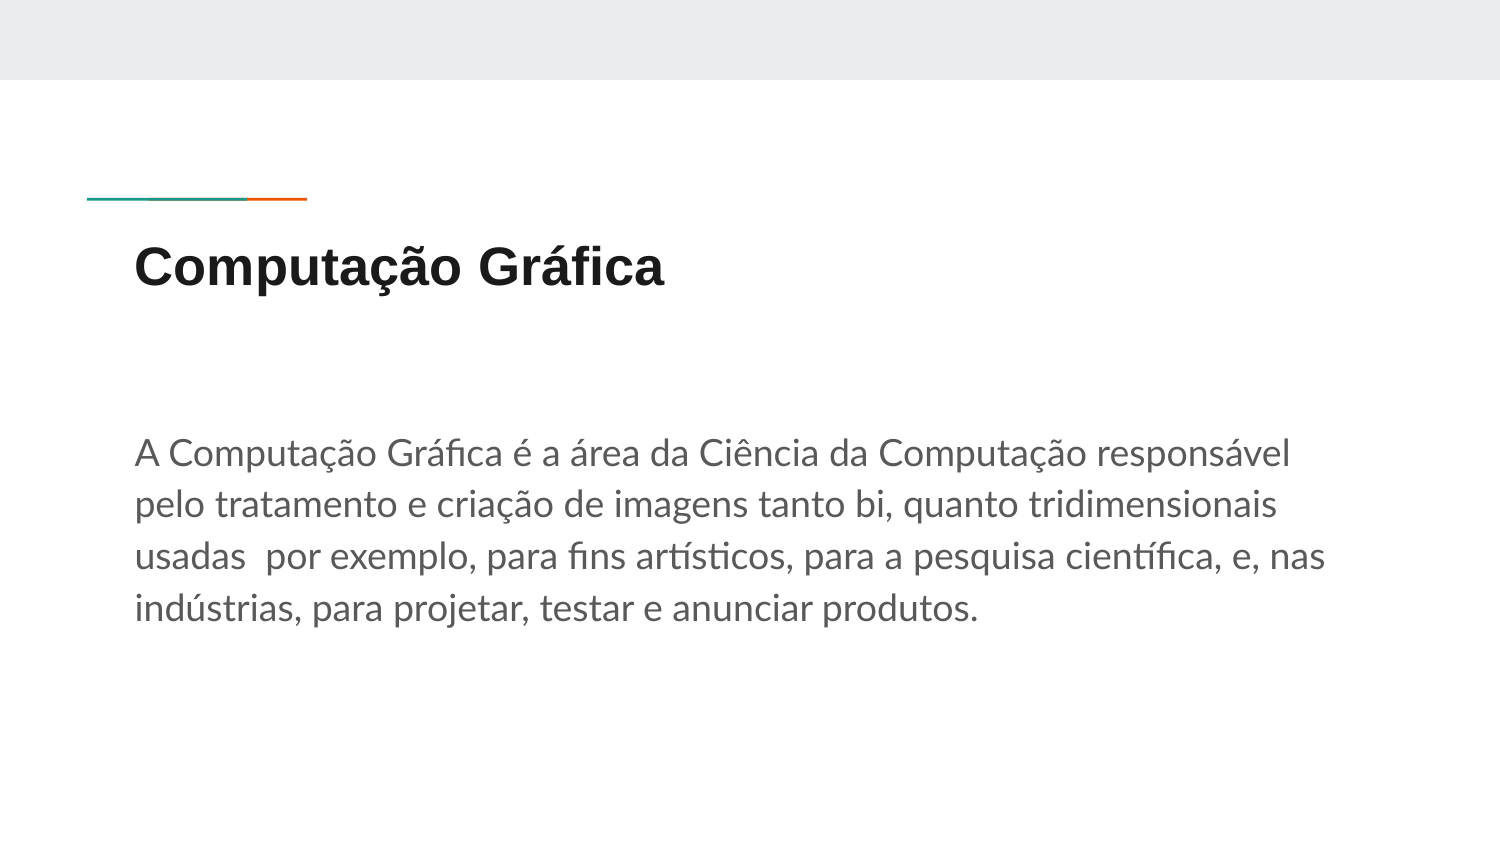

# Computação Gráfica

A Computação Gráfica é a área da Ciência da Computação responsável pelo tratamento e criação de imagens tanto bi, quanto tridimensionais usadas  por exemplo, para fins artísticos, para a pesquisa científica, e, nas indústrias, para projetar, testar e anunciar produtos.